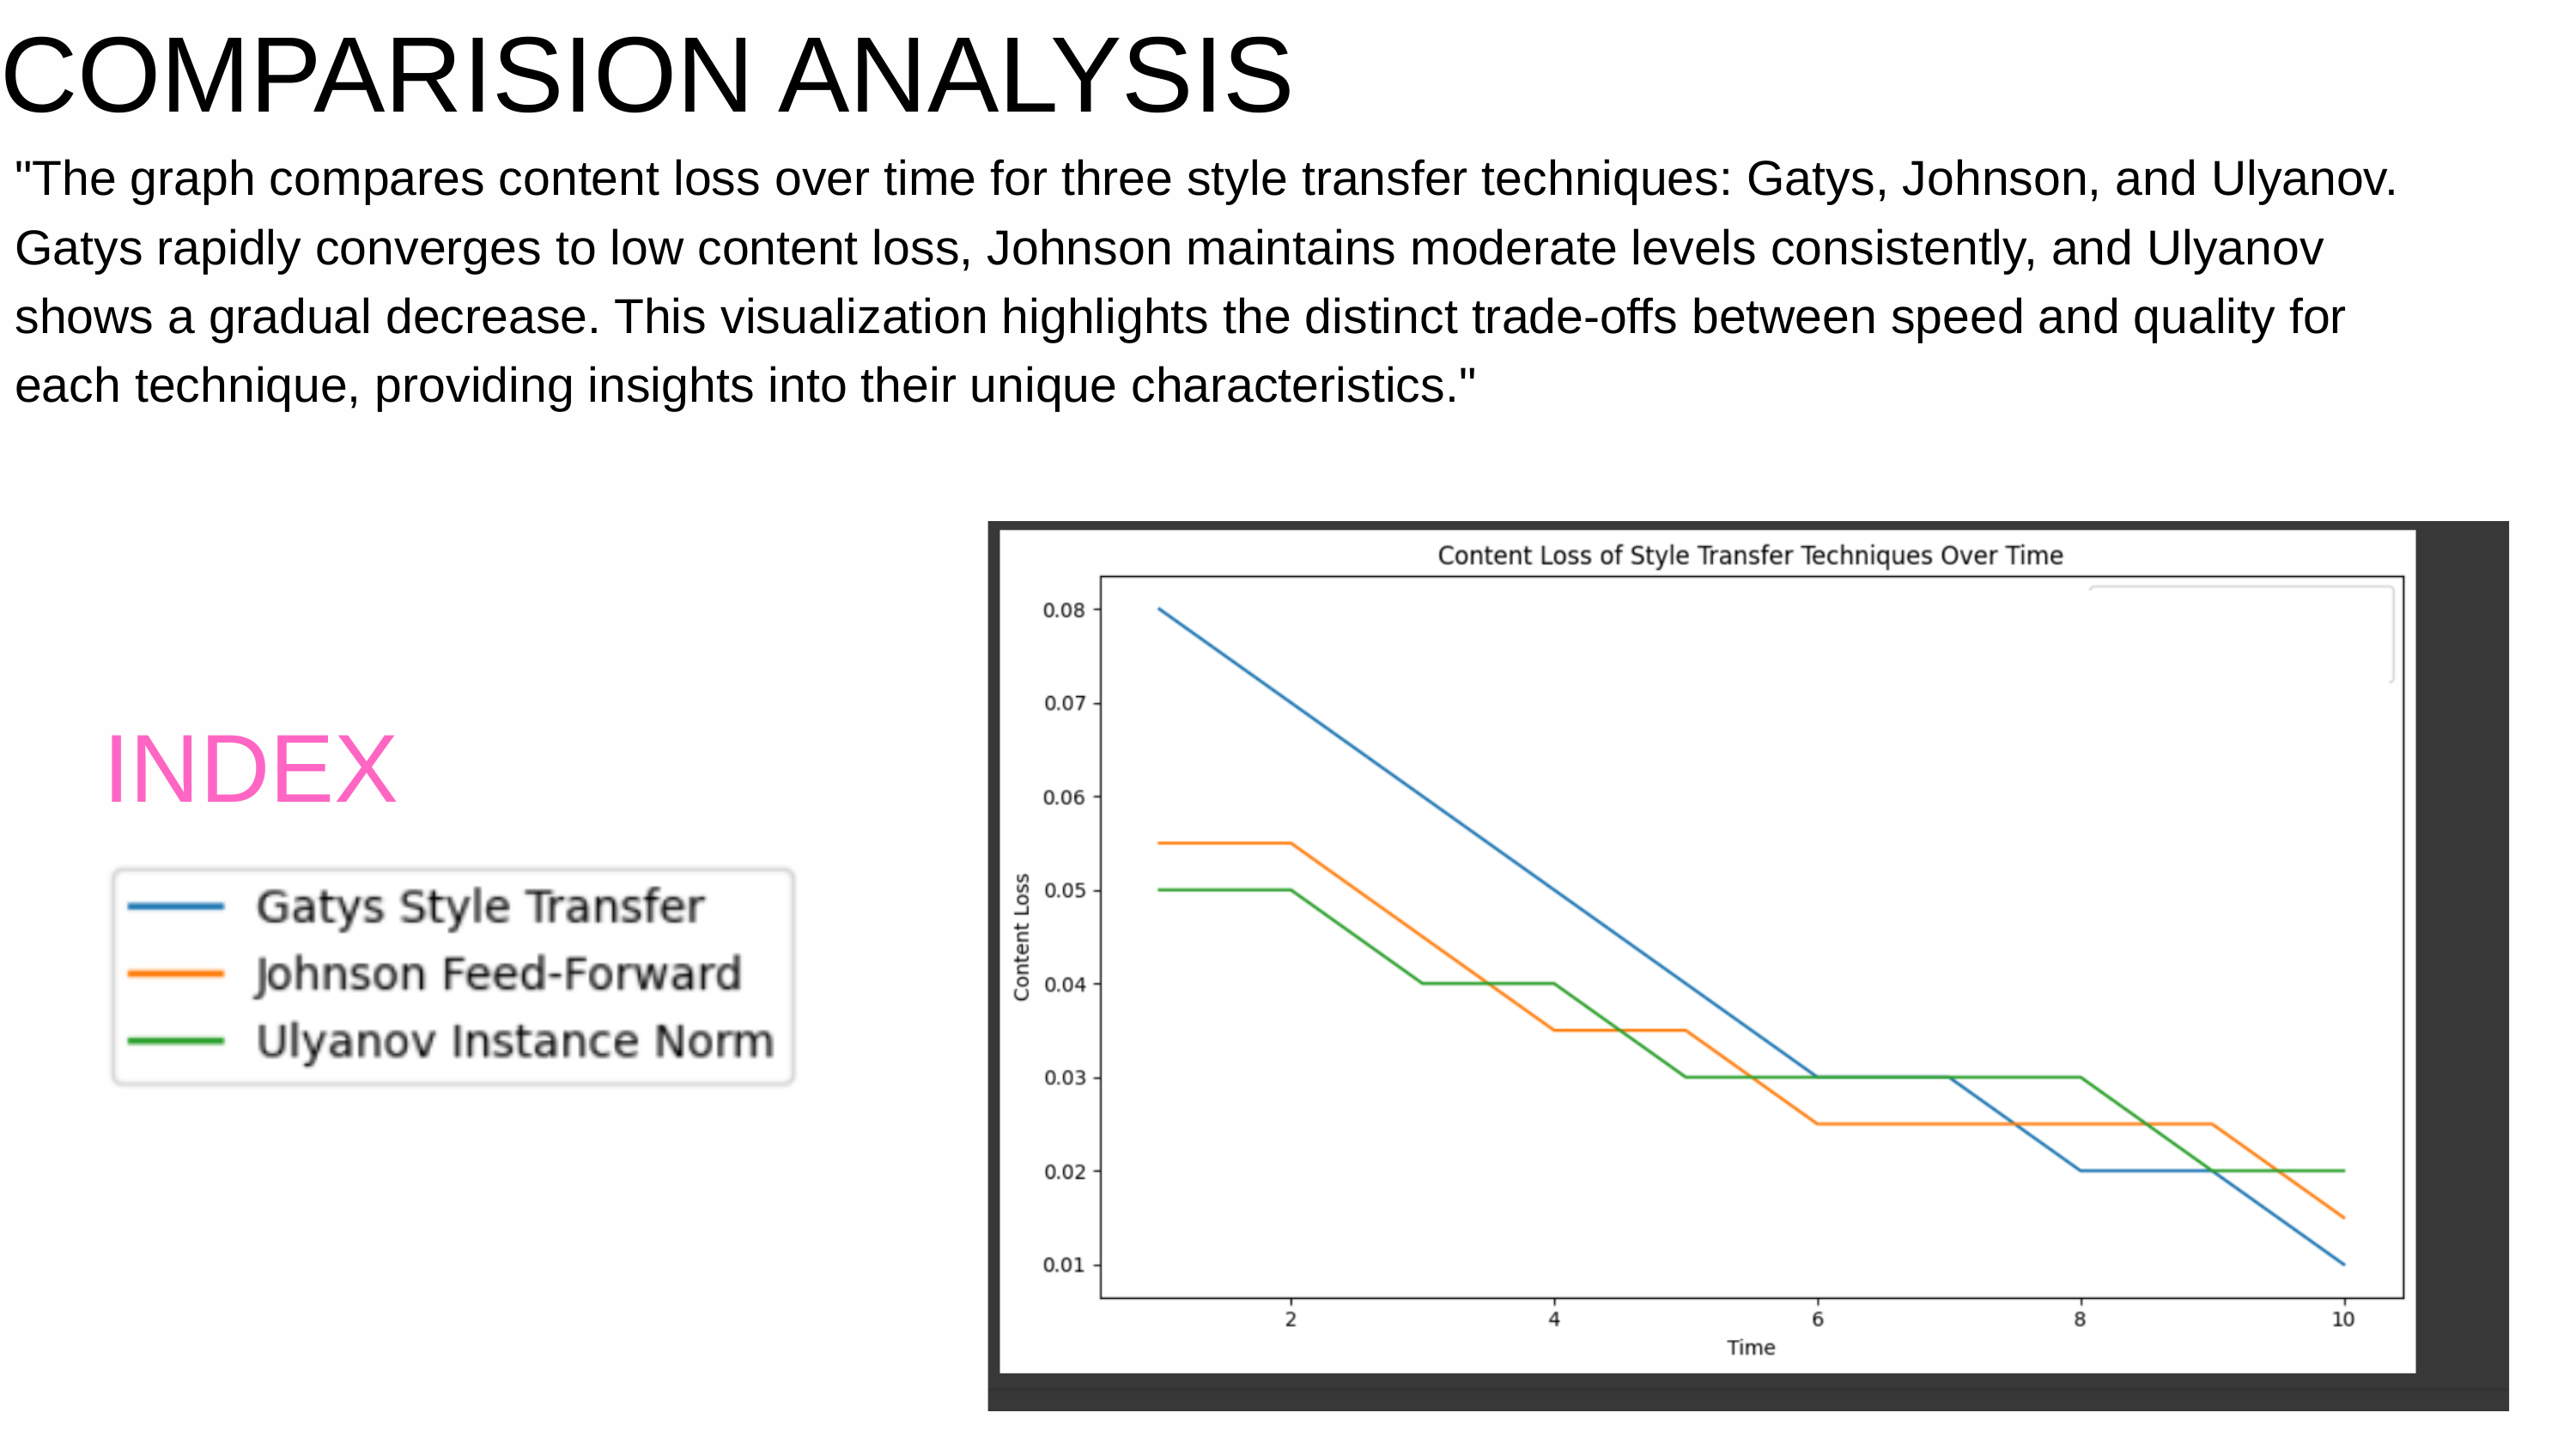

COMPARISION ANALYSIS
"The graph compares content loss over time for three style transfer techniques: Gatys, Johnson, and Ulyanov. Gatys rapidly converges to low content loss, Johnson maintains moderate levels consistently, and Ulyanov shows a gradual decrease. This visualization highlights the distinct trade-offs between speed and quality for each technique, providing insights into their unique characteristics."

INDEX